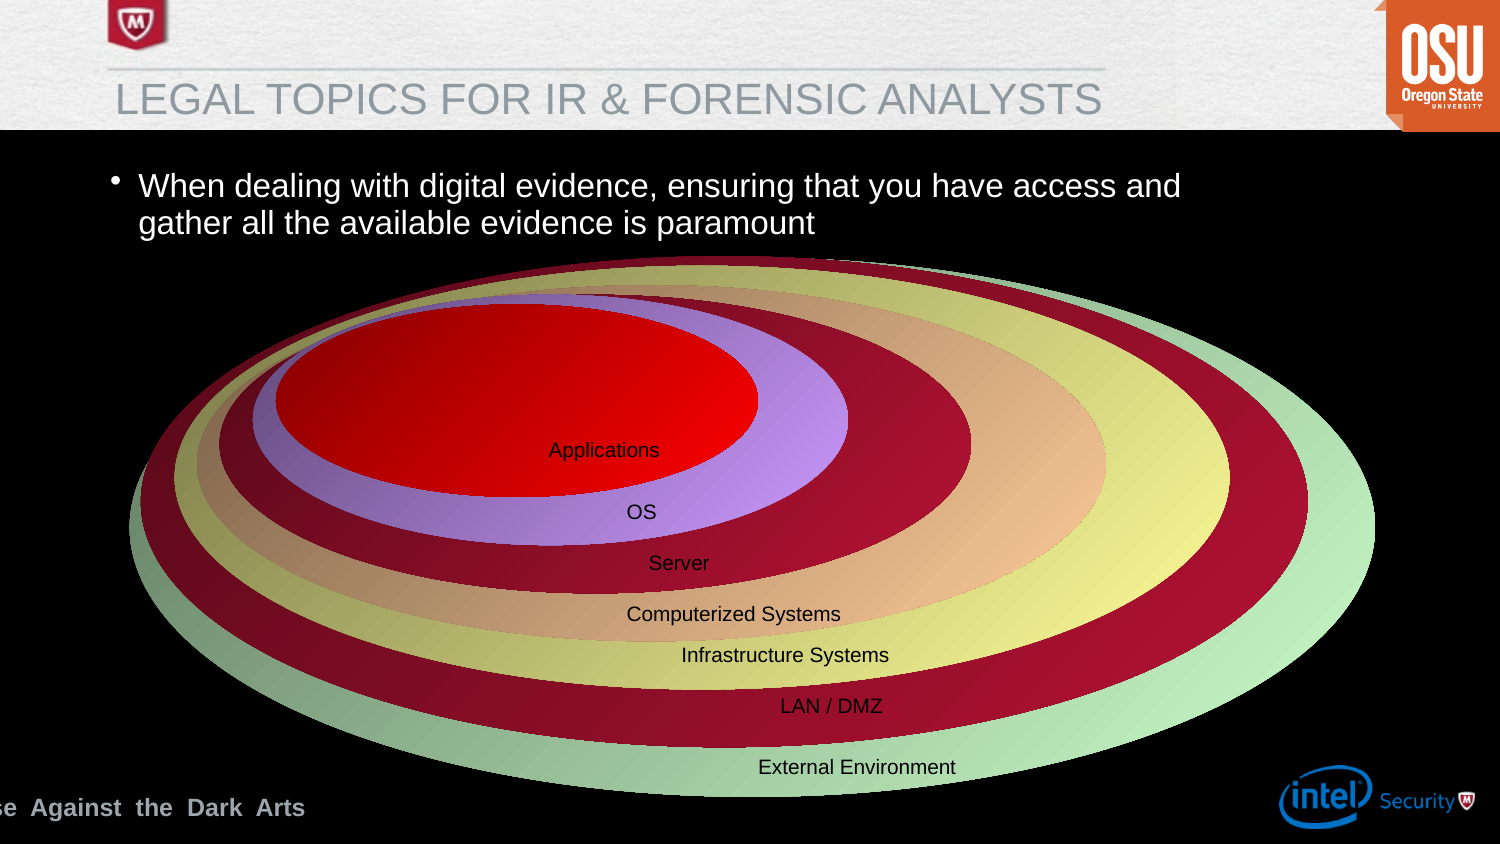

# LEGAL TOPICS FOR IR & FORENSIC ANALYSTS
When dealing with digital evidence, ensuring that you have access and gather all the available evidence is paramount

LAN / DMZ

External Environment

Infrastructure Systems

Computerized Systems

OS

Server

Applications